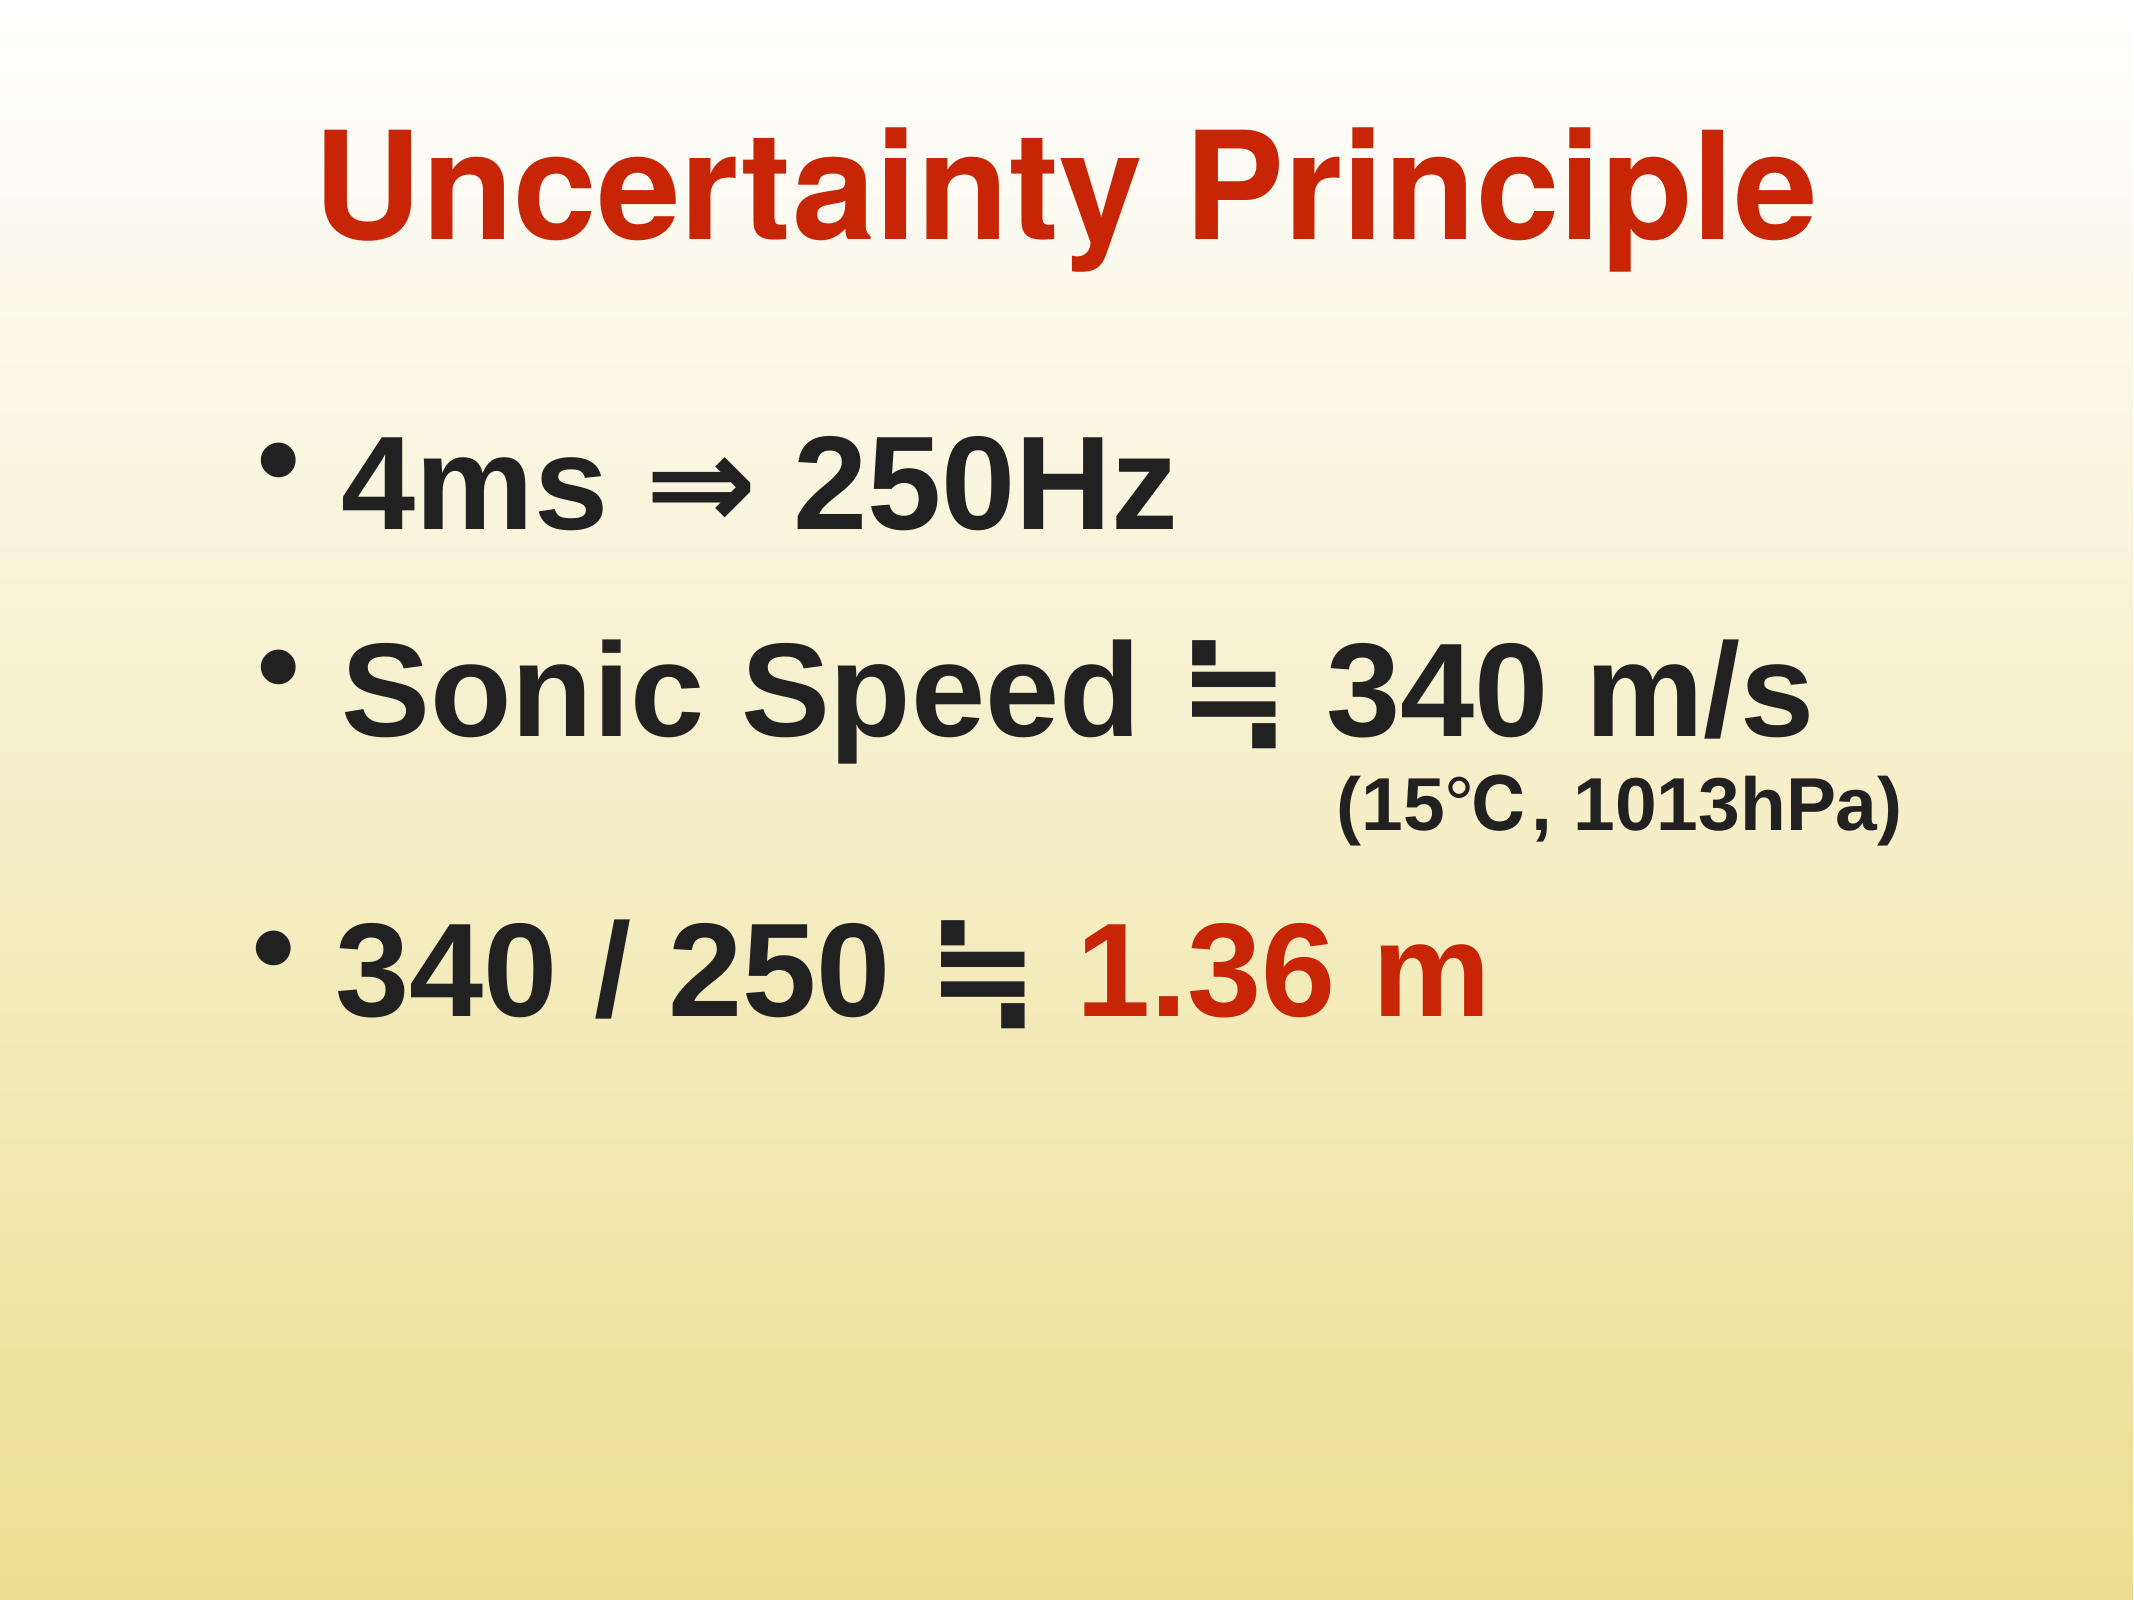

Uncertainty Principle
 4ms ⇒ 250Hz
 Sonic Speed ≒ 340 m/s
(15℃, 1013hPa)
 340 / 250 ≒ 1.36 m

54